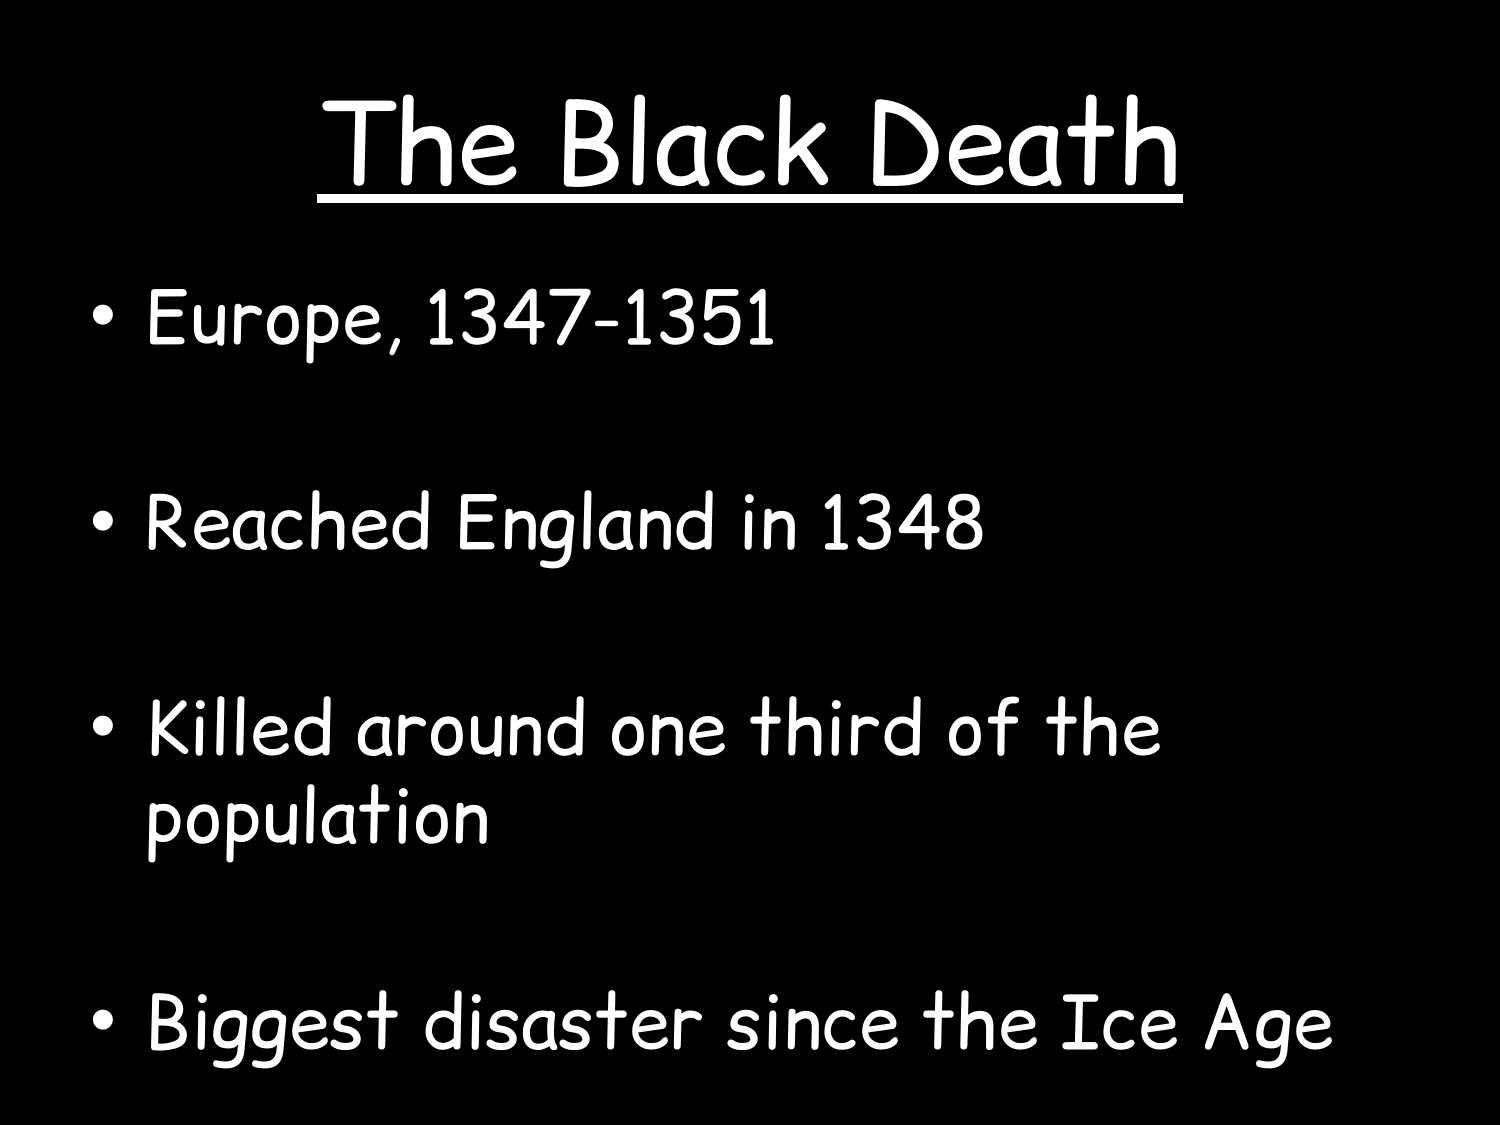

# The Black Death
Europe, 1347-1351

Reached England in 1348

Killed around one third of the population

Biggest disaster since the Ice Age